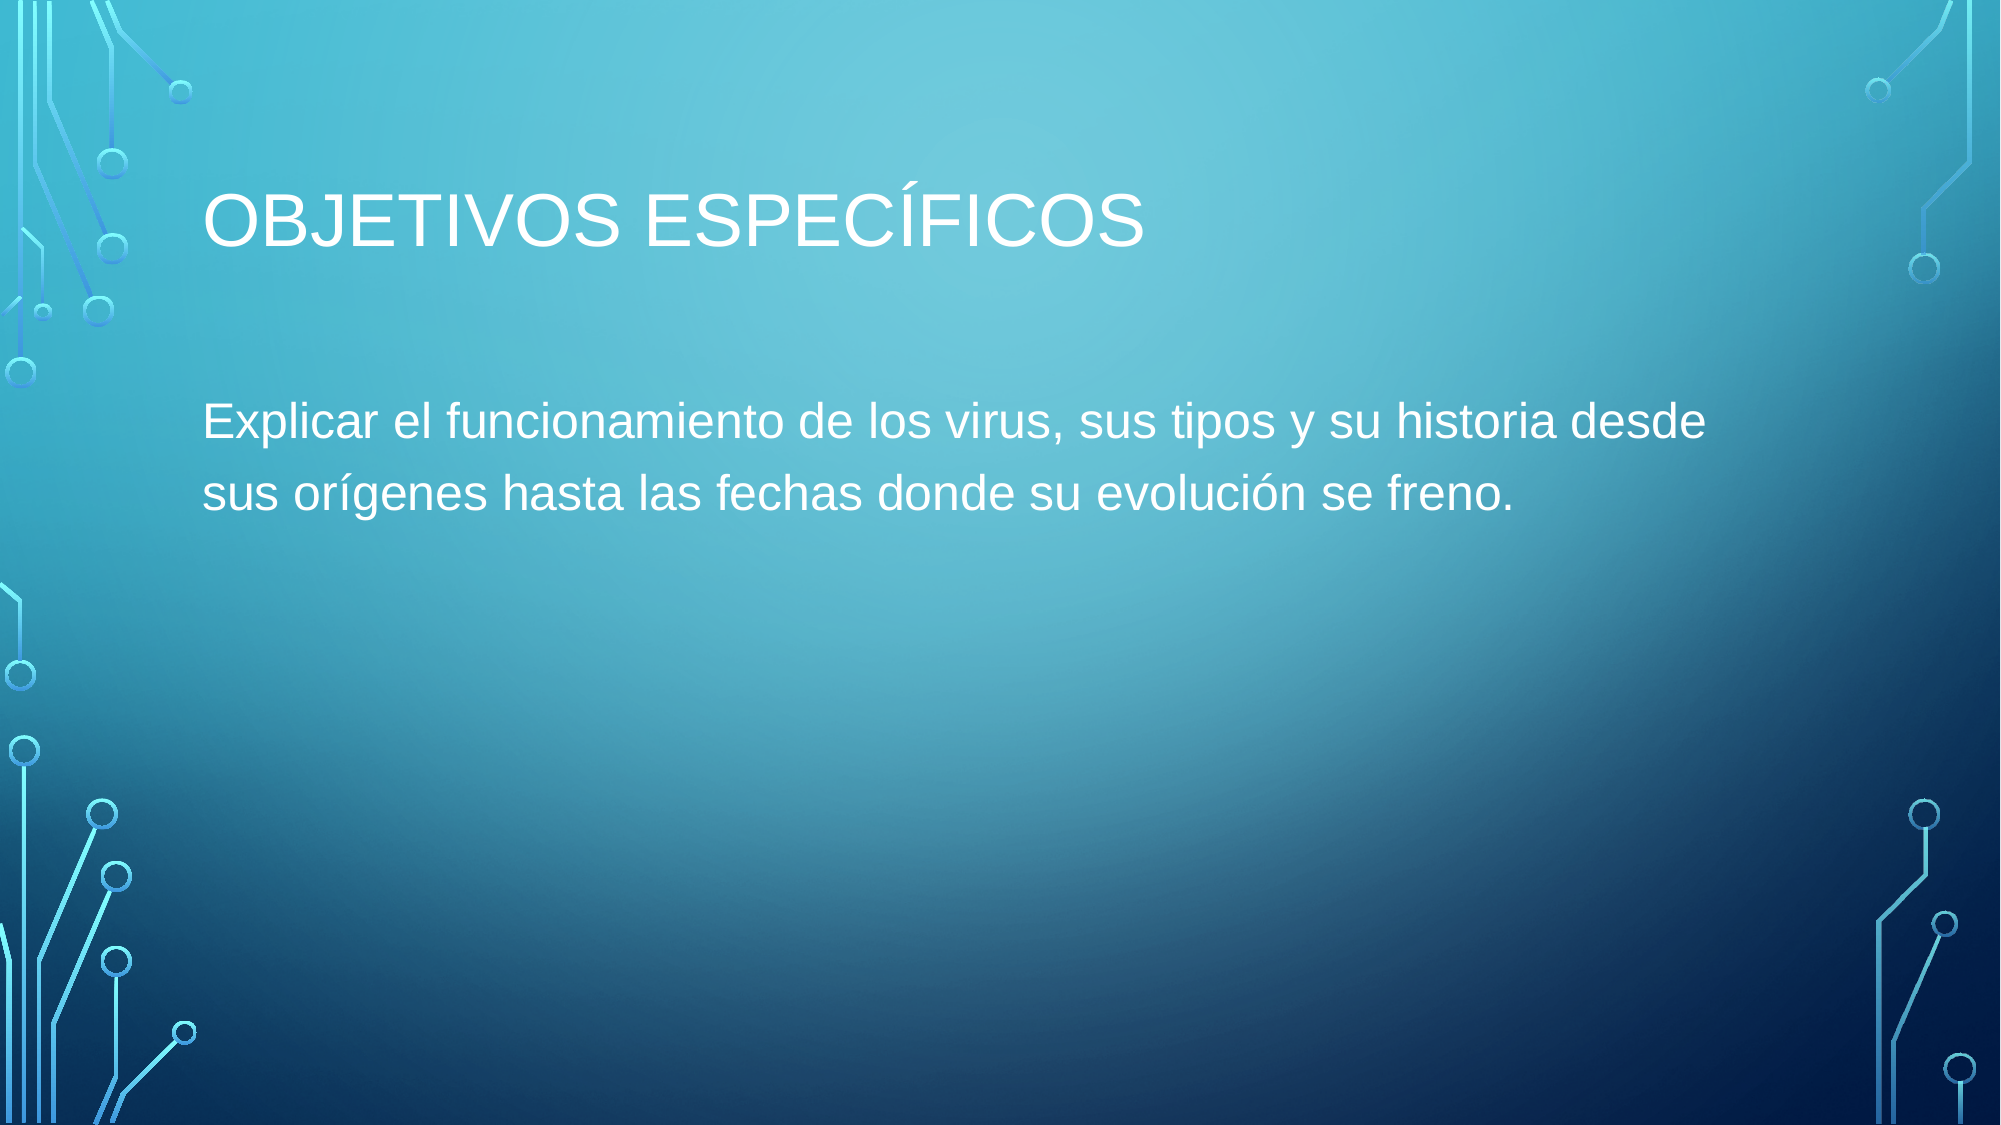

# Objetivos específicos
Explicar el funcionamiento de los virus, sus tipos y su historia desde sus orígenes hasta las fechas donde su evolución se freno.